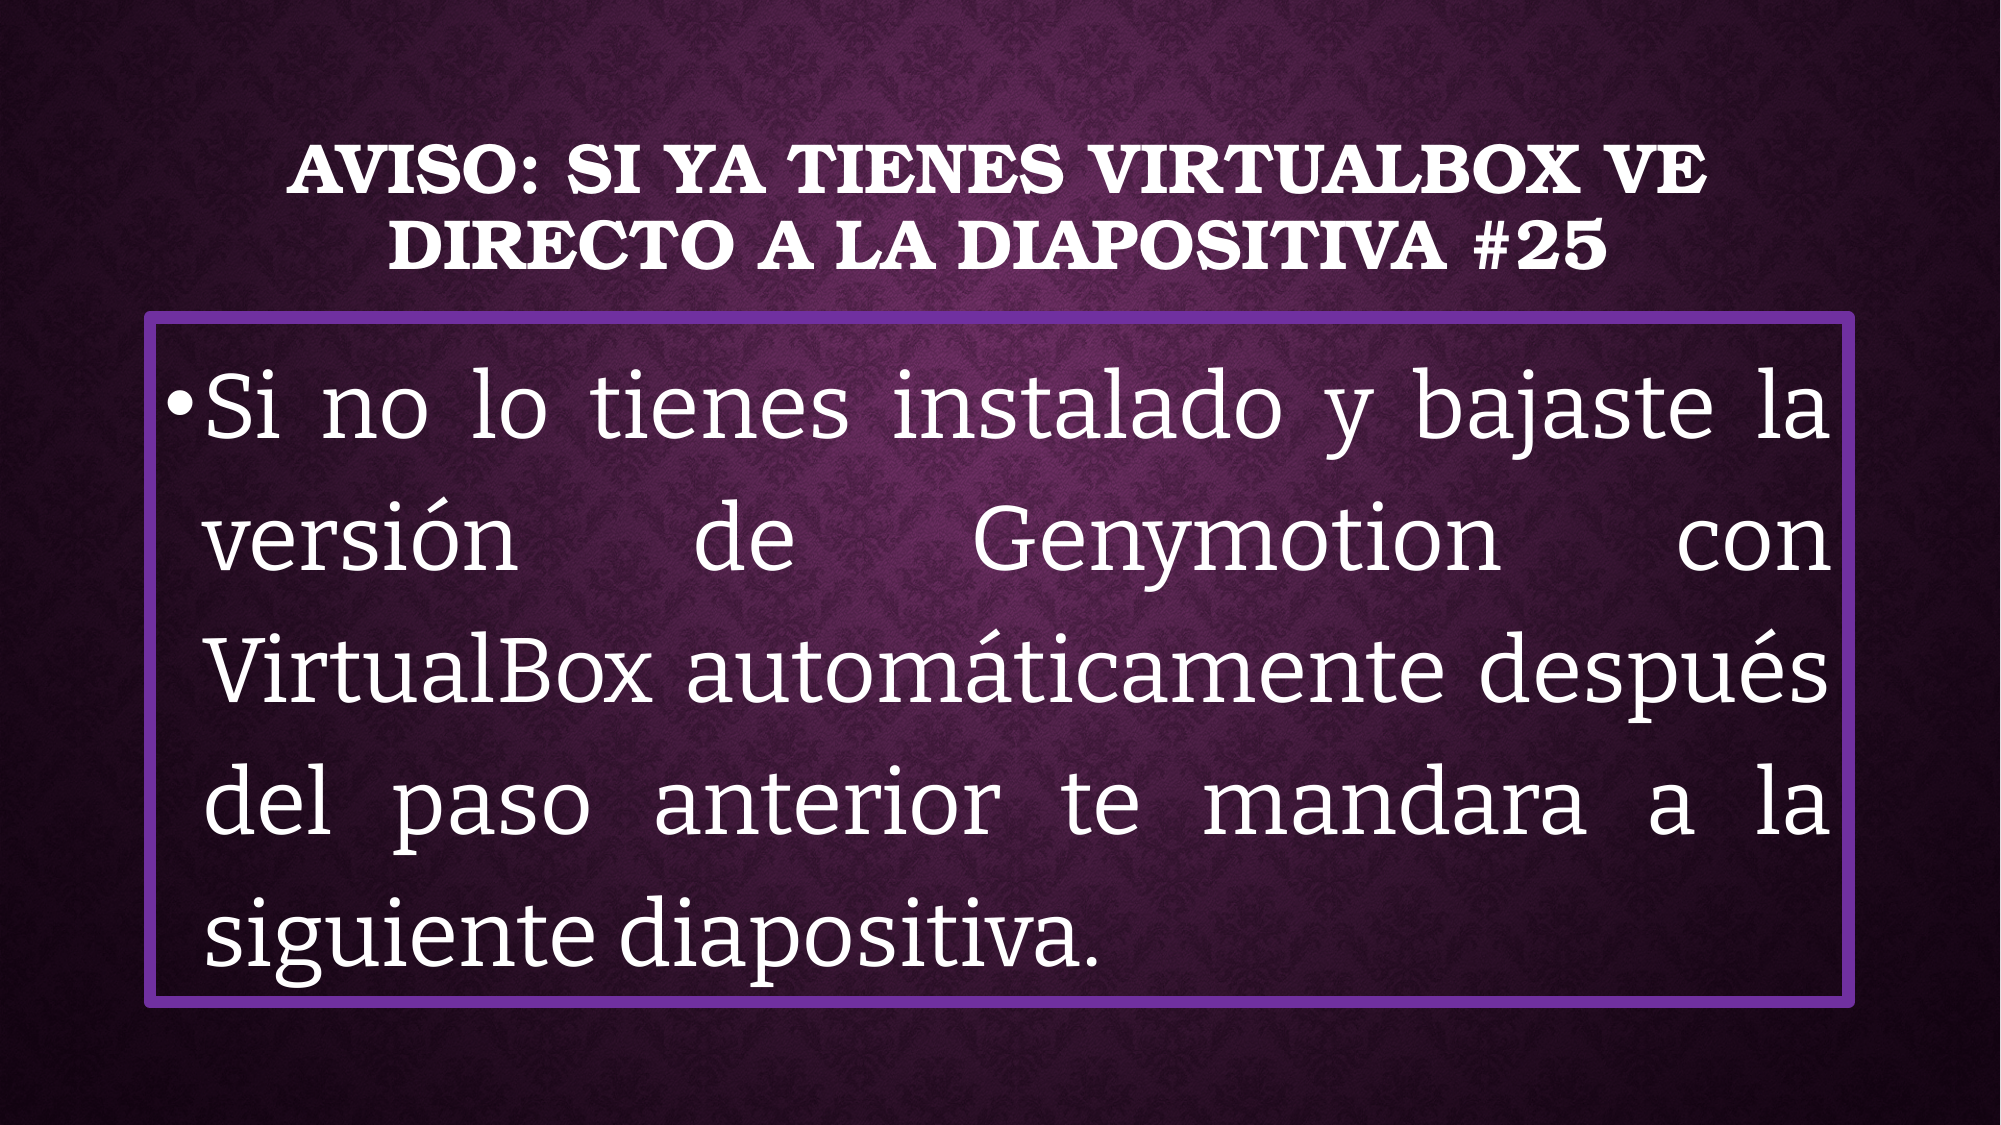

# Aviso: si ya tienes VirtualBox ve directo a la diapositiva #25
Si no lo tienes instalado y bajaste la versión de Genymotion con VirtualBox automáticamente después del paso anterior te mandara a la siguiente diapositiva.